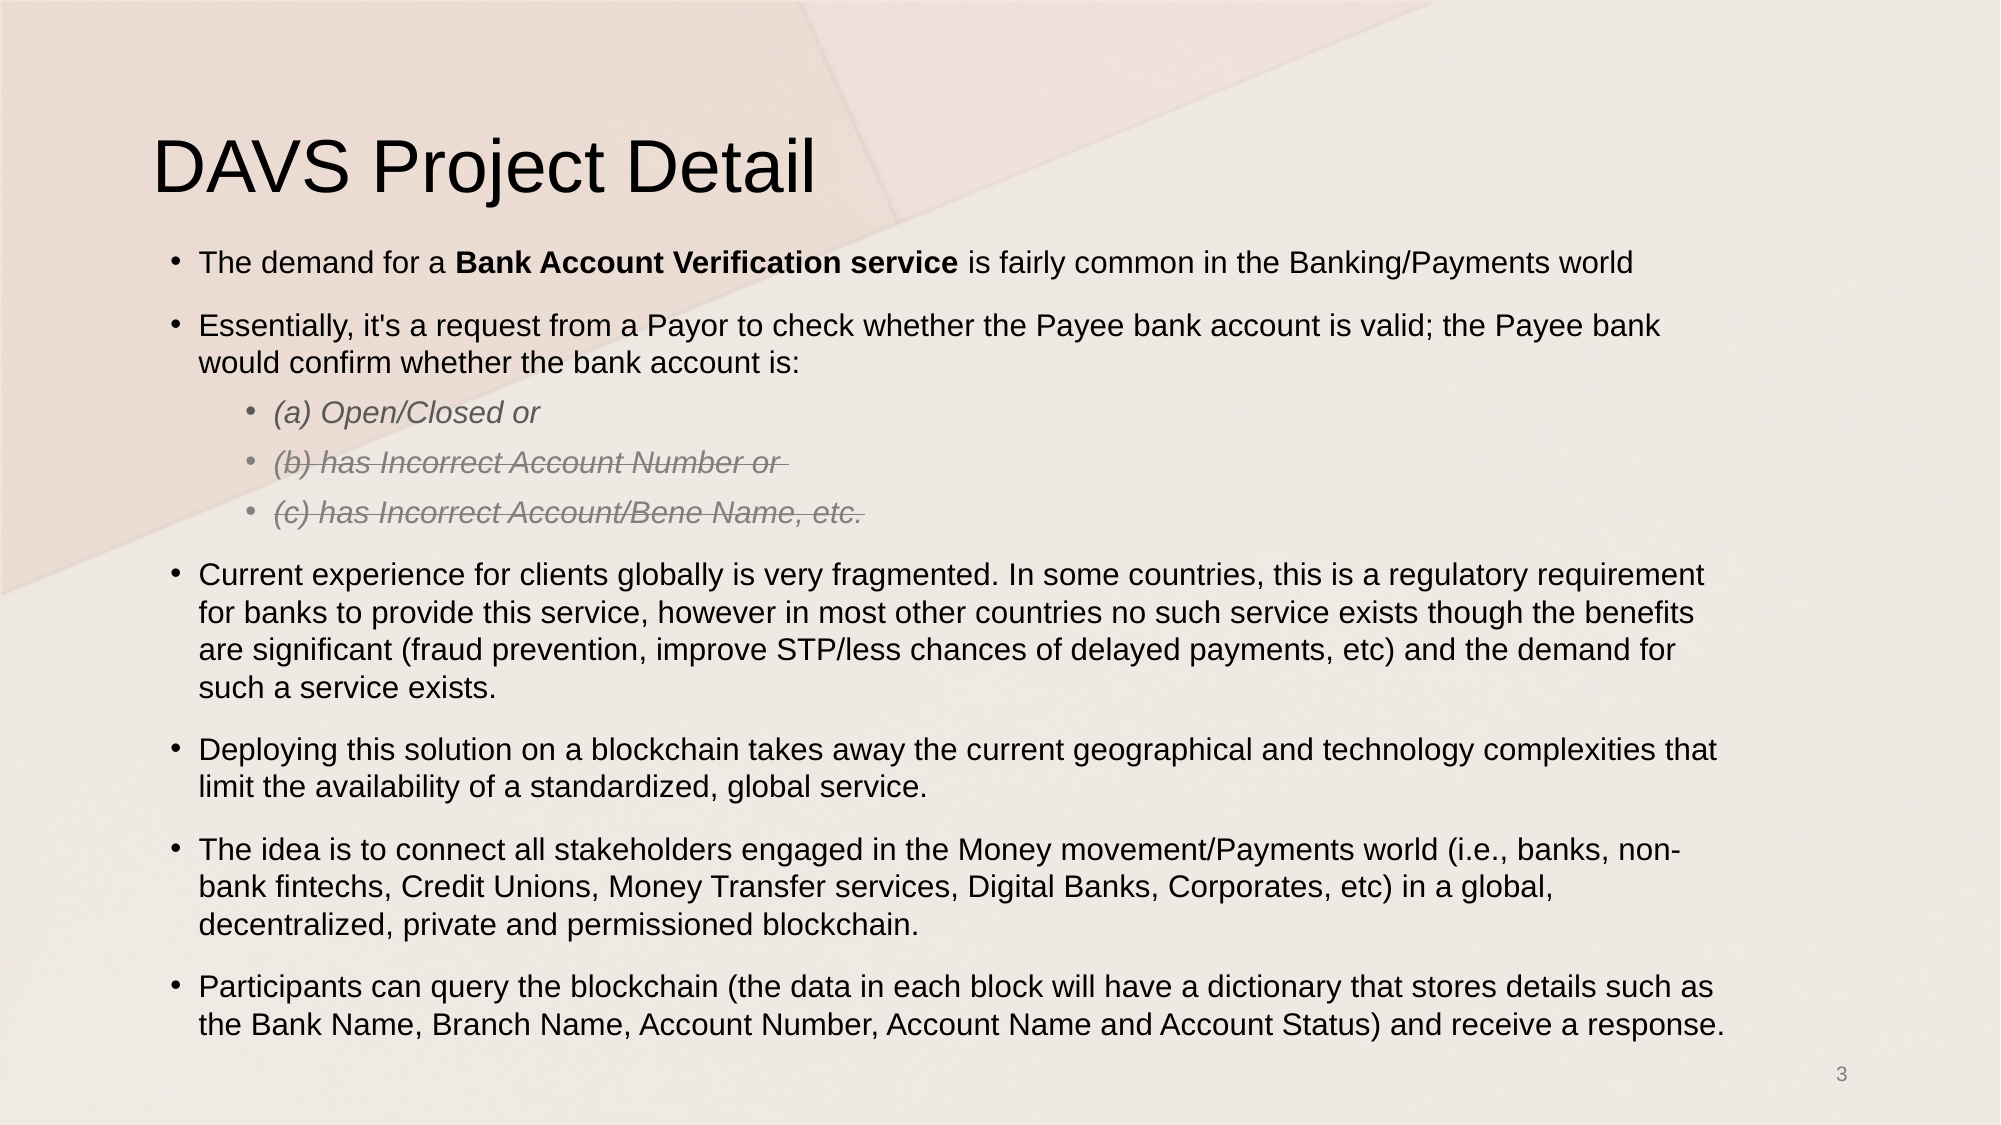

# DAVS Project Detail
The demand for a Bank Account Verification service is fairly common in the Banking/Payments world
Essentially, it's a request from a Payor to check whether the Payee bank account is valid; the Payee bank would confirm whether the bank account is:
(a) Open/Closed or
(b) has Incorrect Account Number or
(c) has Incorrect Account/Bene Name, etc.
Current experience for clients globally is very fragmented. In some countries, this is a regulatory requirement for banks to provide this service, however in most other countries no such service exists though the benefits are significant (fraud prevention, improve STP/less chances of delayed payments, etc) and the demand for such a service exists.
Deploying this solution on a blockchain takes away the current geographical and technology complexities that limit the availability of a standardized, global service.
The idea is to connect all stakeholders engaged in the Money movement/Payments world (i.e., banks, non-bank fintechs, Credit Unions, Money Transfer services, Digital Banks, Corporates, etc) in a global, decentralized, private and permissioned blockchain.
Participants can query the blockchain (the data in each block will have a dictionary that stores details such as the Bank Name, Branch Name, Account Number, Account Name and Account Status) and receive a response.
3